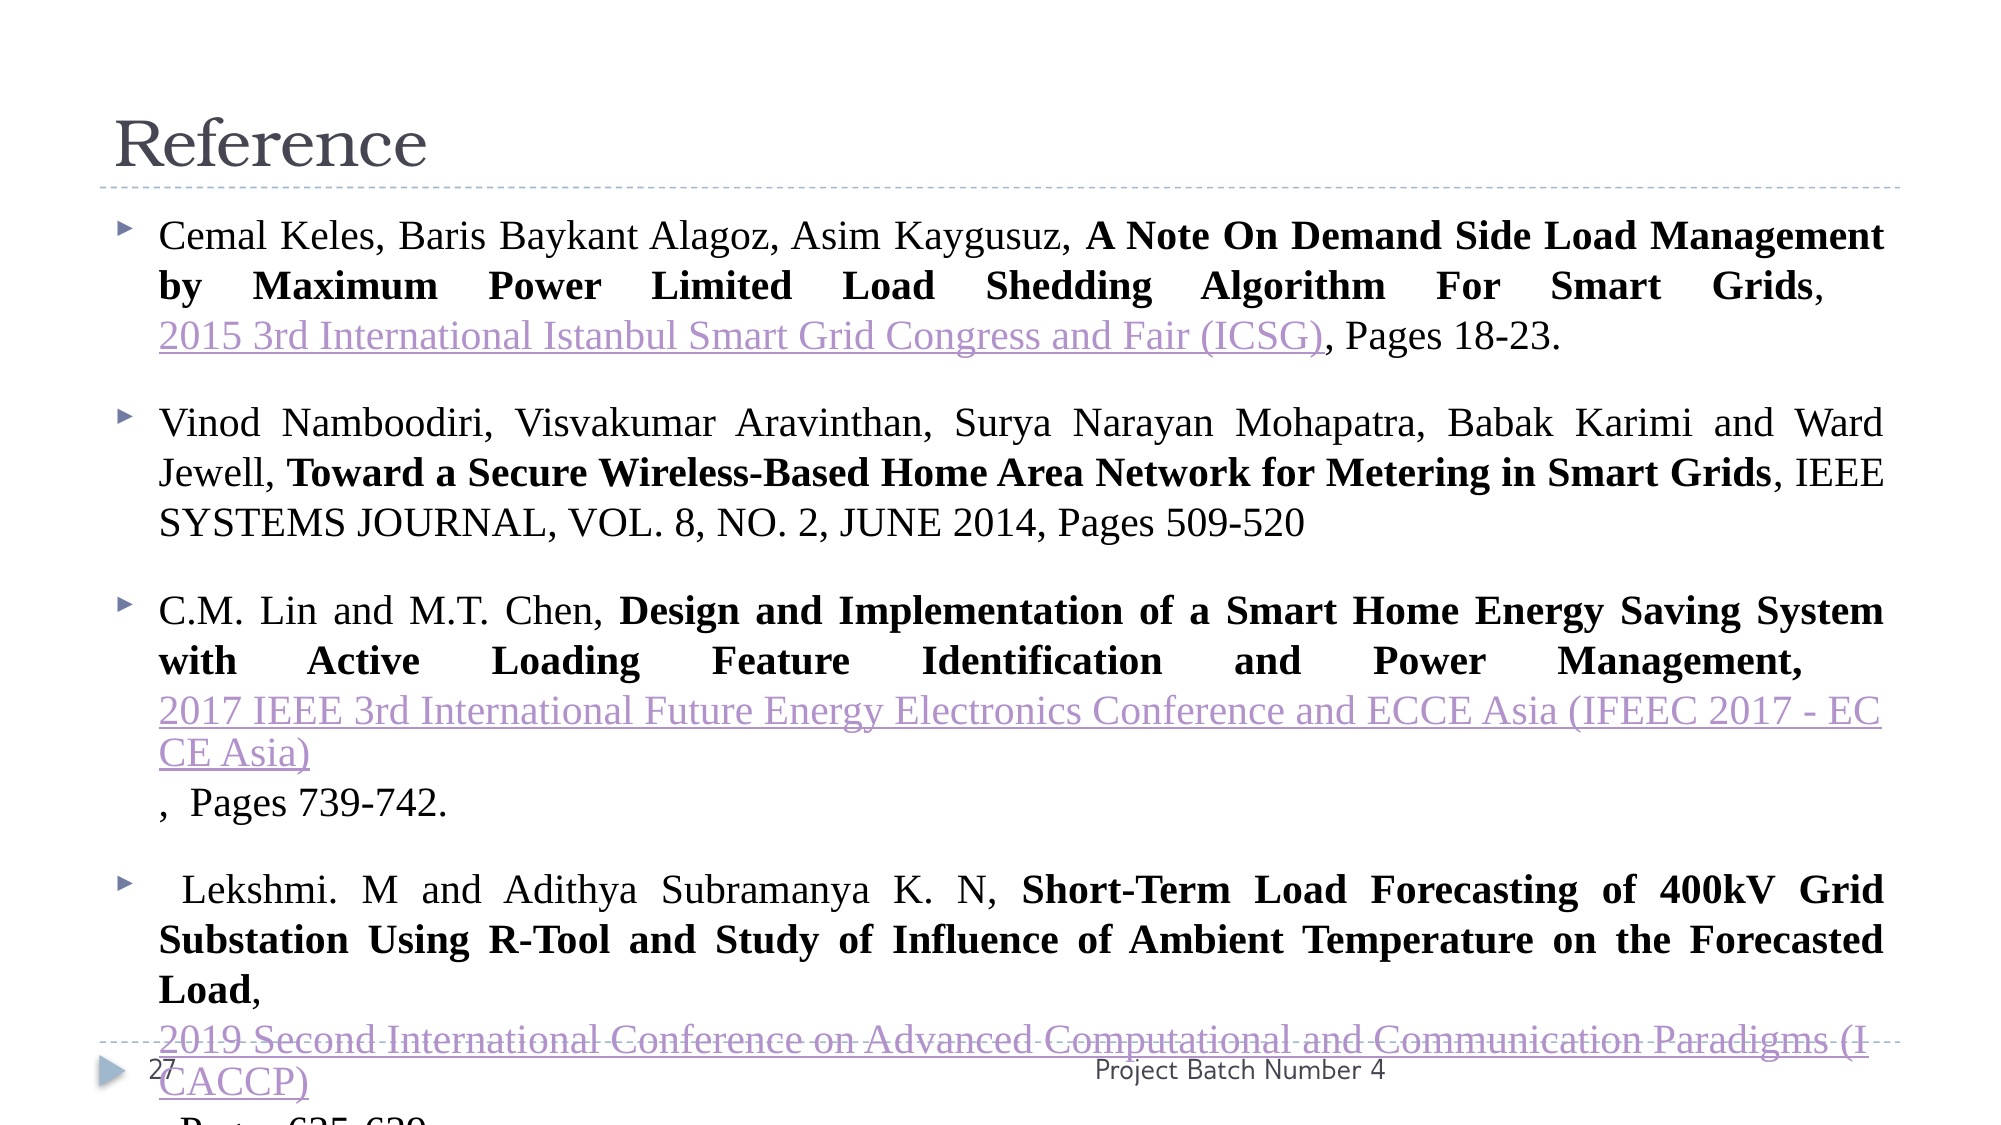

# Reference
Cemal Keles, Baris Baykant Alagoz, Asim Kaygusuz, A Note On Demand Side Load Management by Maximum Power Limited Load Shedding Algorithm For Smart Grids,  2015 3rd International Istanbul Smart Grid Congress and Fair (ICSG), Pages 18-23.
Vinod Namboodiri, Visvakumar Aravinthan, Surya Narayan Mohapatra, Babak Karimi and Ward Jewell, Toward a Secure Wireless-Based Home Area Network for Metering in Smart Grids, IEEE SYSTEMS JOURNAL, VOL. 8, NO. 2, JUNE 2014, Pages 509-520
C.M. Lin and M.T. Chen, Design and Implementation of a Smart Home Energy Saving System with Active Loading Feature Identification and Power Management,  2017 IEEE 3rd International Future Energy Electronics Conference and ECCE Asia (IFEEC 2017 - ECCE Asia),  Pages 739-742.
 Lekshmi. M and Adithya Subramanya K. N, Short-Term Load Forecasting of 400kV Grid Substation Using R-Tool and Study of Influence of Ambient Temperature on the Forecasted Load, 2019 Second International Conference on Advanced Computational and Communication Paradigms (ICACCP), Pages 635-639.
27
Project Batch Number 4